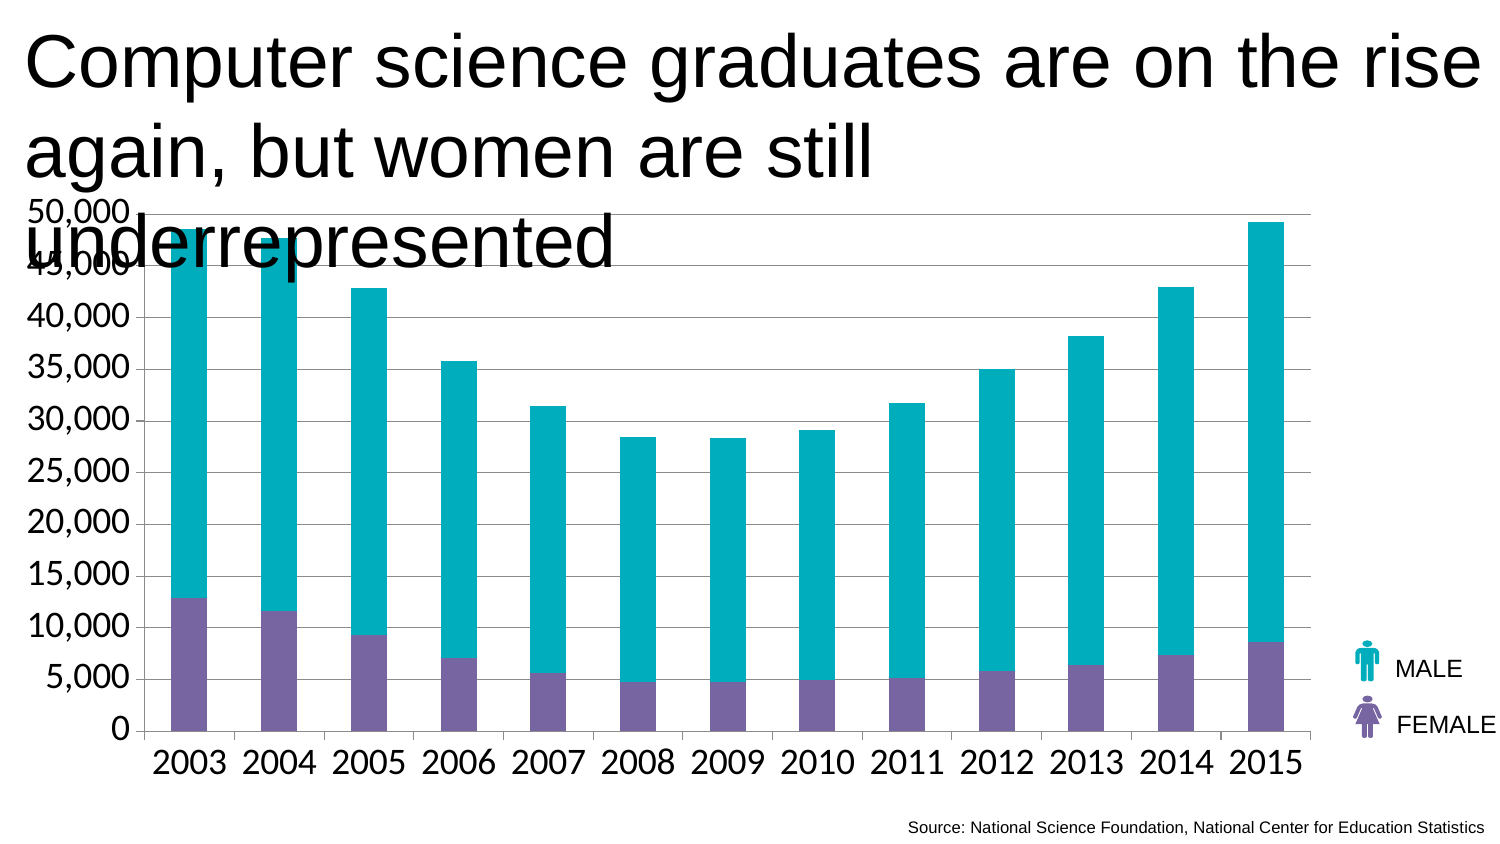

Computer science graduates are on the rise again, but women are still underrepresented

### Chart

| Category | Series 1 | Series 2 |
|---|---|---|
| 2003.0 | 12875.0 | 35711.0 |
| 2004.0 | 11645.0 | 36039.0 |
| 2005.0 | 9289.0 | 33580.0 |
| 2006.0 | 7036.0 | 28735.0 |
| 2007.0 | 5609.0 | 25874.0 |
| 2008.0 | 4772.0 | 23666.0 |
| 2009.0 | 4755.0 | 23560.0 |
| 2010.0 | 4989.0 | 24126.0 |
| 2011.0 | 5146.0 | 26607.0 |
| 2012.0 | 5800.0 | 29195.0 |
| 2013.0 | 6353.0 | 31853.0 |
| 2014.0 | 7343.0 | 35664.0 |
| 2015.0 | 8629.0 | 40662.0 |
MALE

FEMALE
Source: National Science Foundation, National Center for Education Statistics